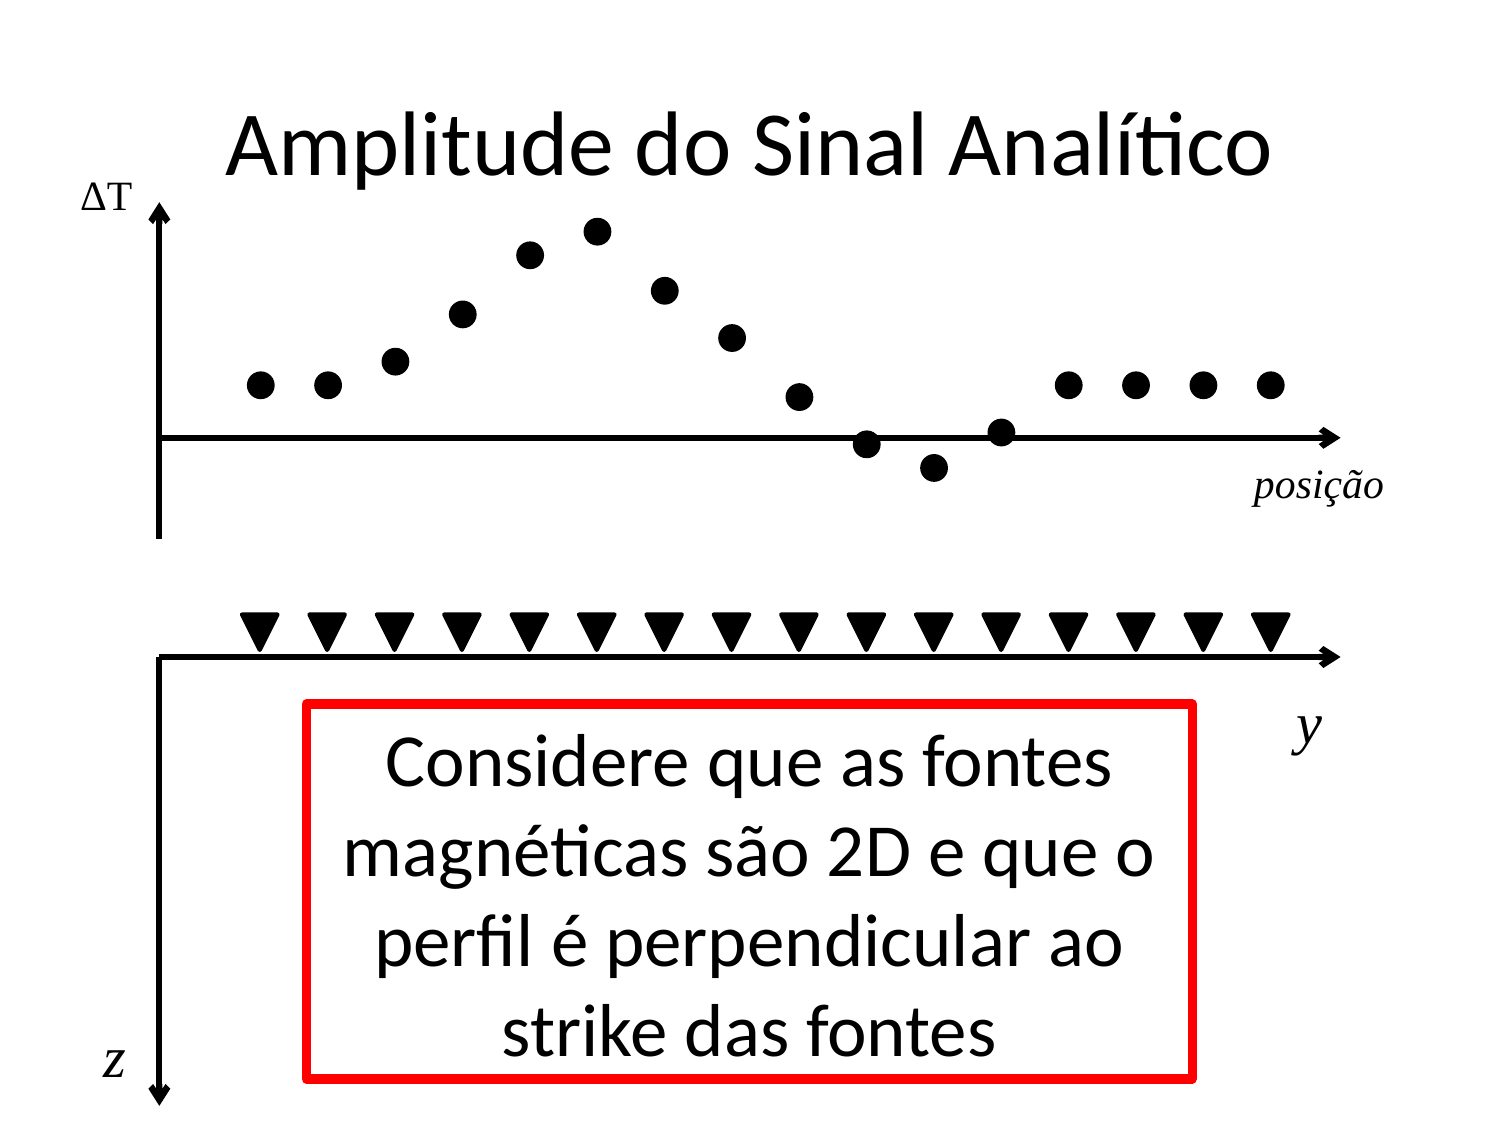

# Amplitude do Sinal Analítico
ΔT

posição

y
Considere que as fontes magnéticas são 2D e que o perfil é perpendicular ao strike das fontes
z